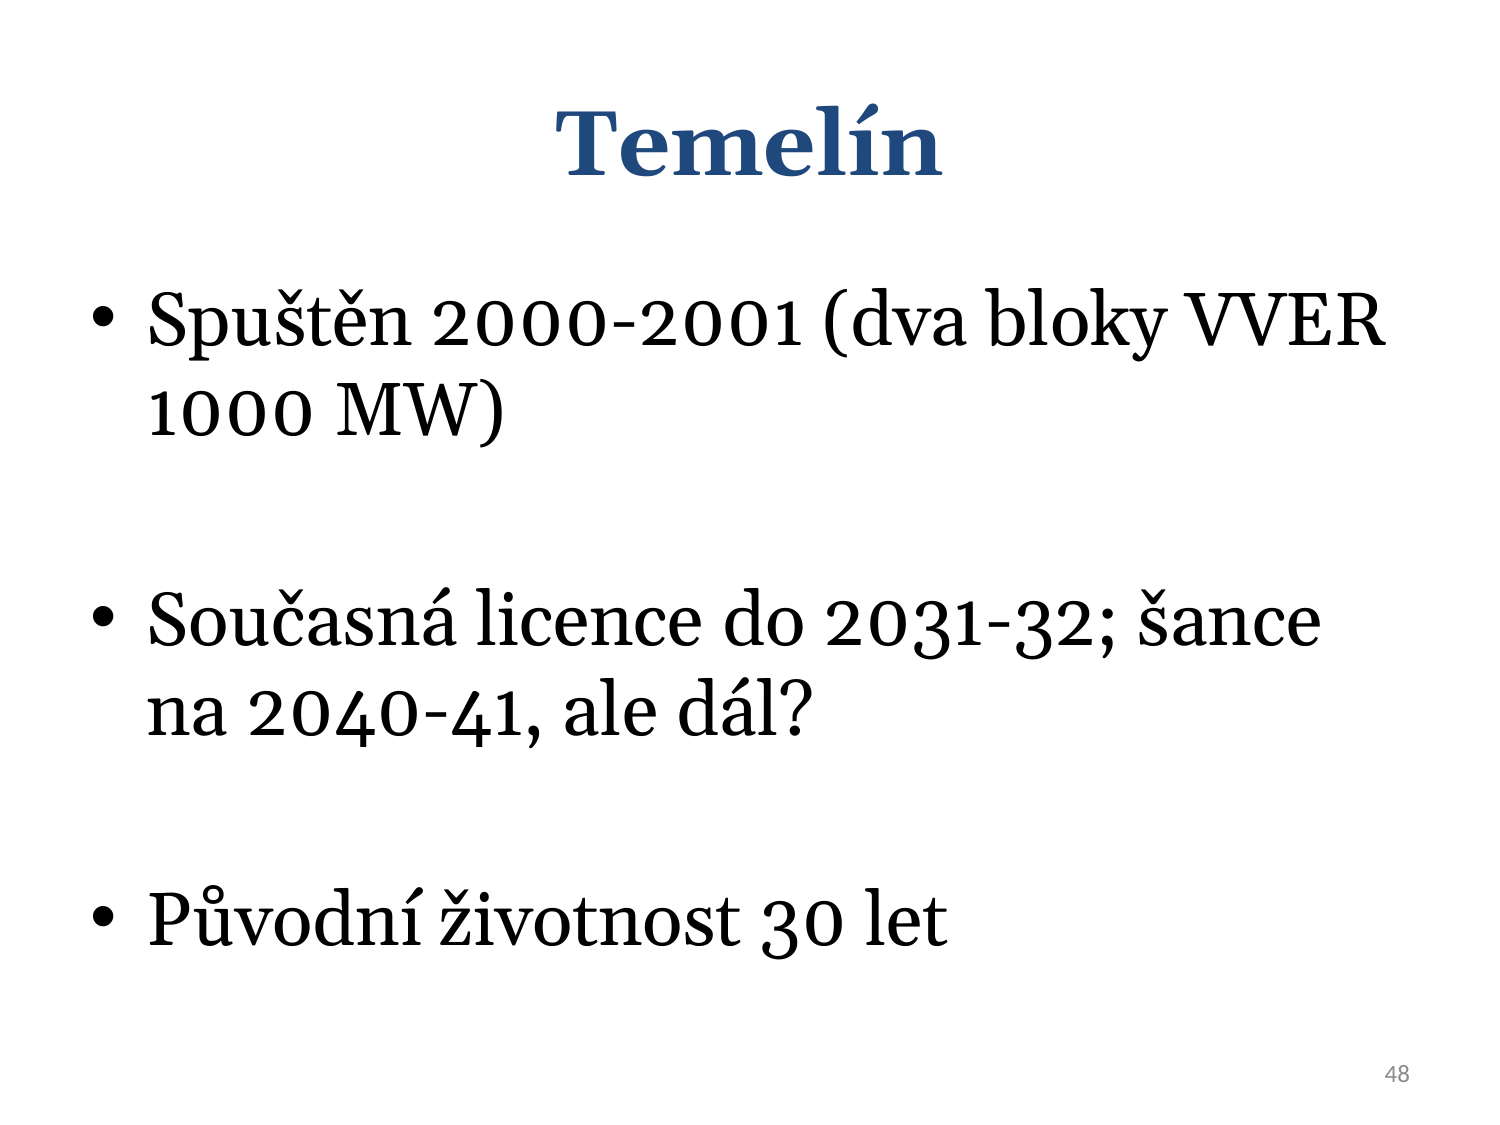

# Temelín
Spuštěn 2000-2001 (dva bloky VVER 1000 MW)

Současná licence do 2031-32; šance na 2040-41, ale dál?

Původní životnost 30 let

48